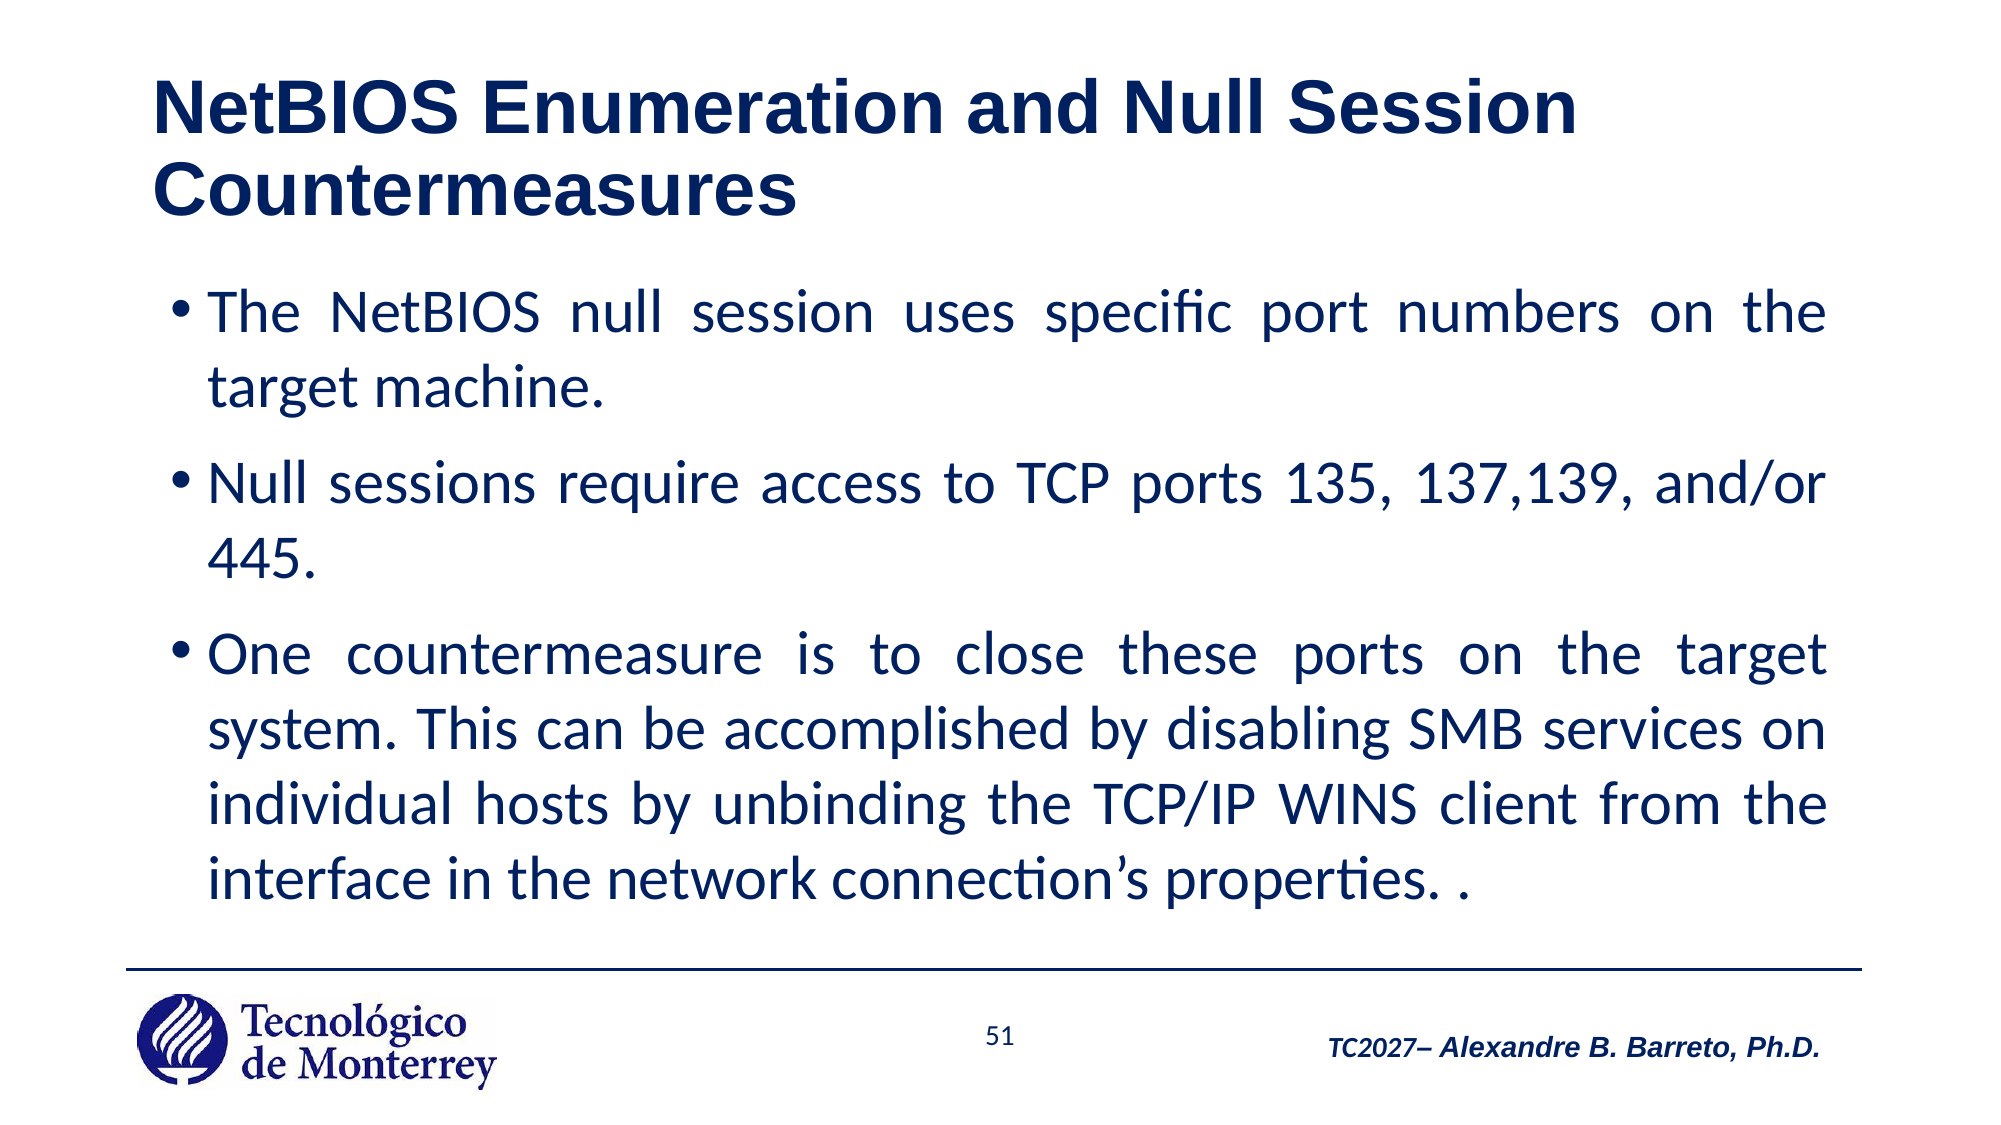

# NetBIOS Enumeration and Null Session Countermeasures
The NetBIOS null session uses specific port numbers on the target machine.
Null sessions require access to TCP ports 135, 137,139, and/or 445.
One countermeasure is to close these ports on the target system. This can be accomplished by disabling SMB services on individual hosts by unbinding the TCP/IP WINS client from the interface in the network connection’s properties. .